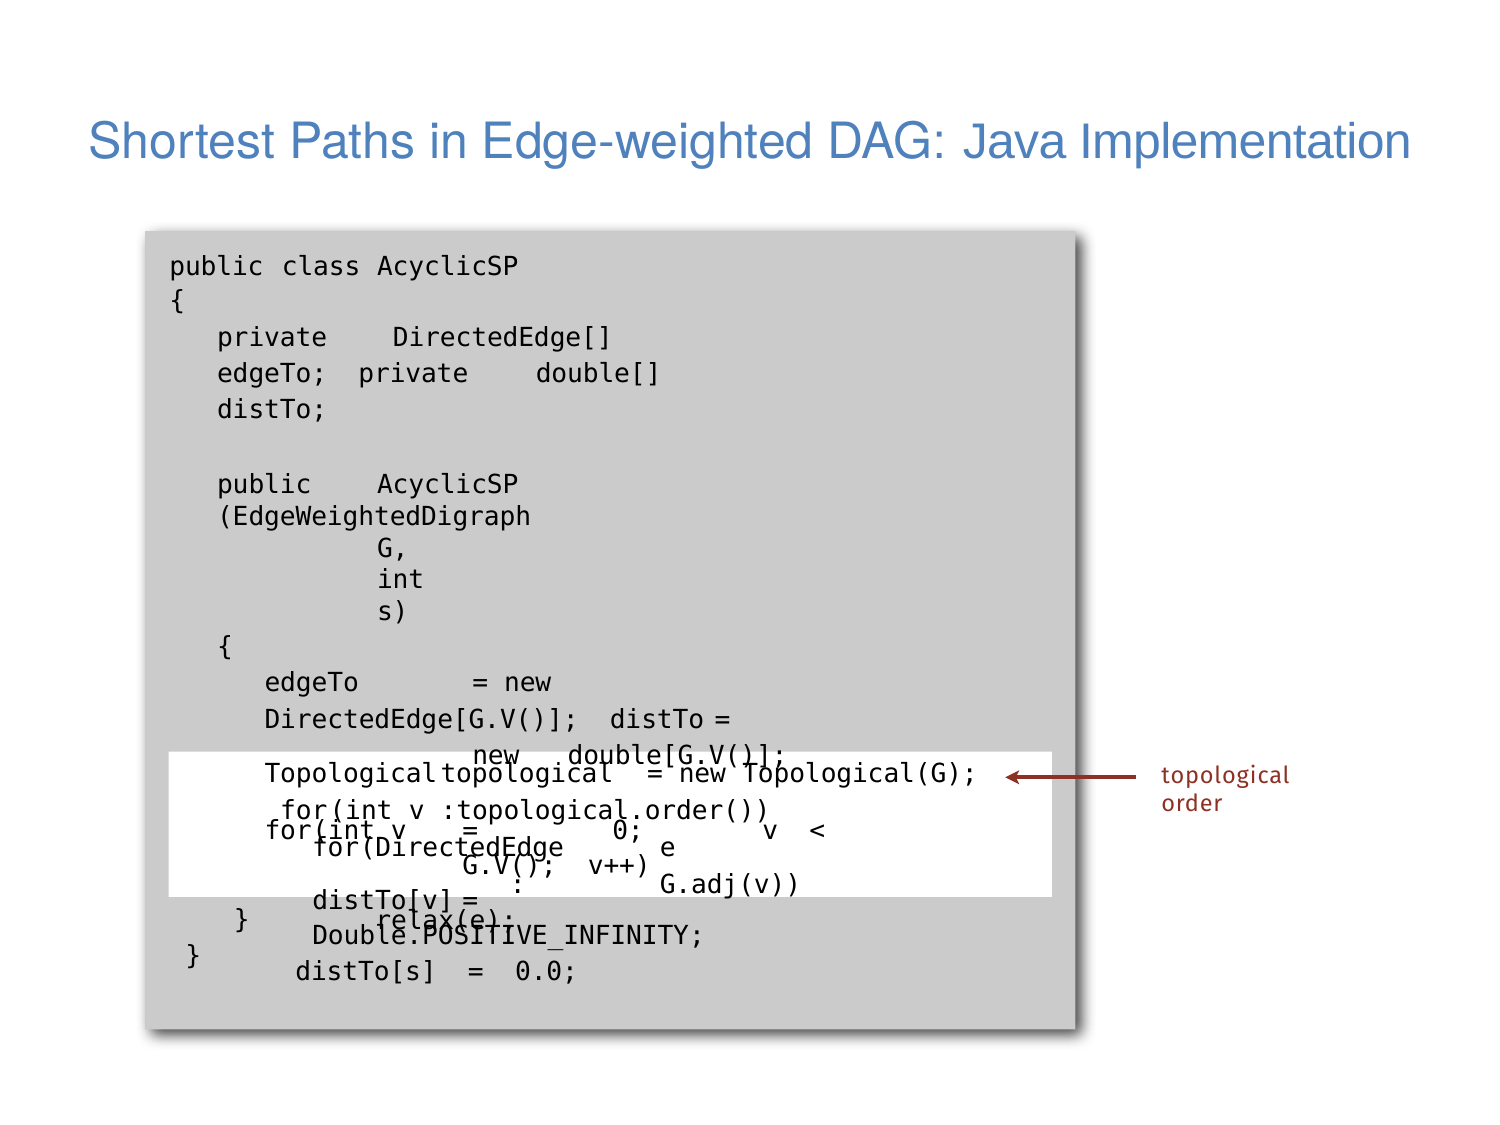

# Shortest Paths in Edge-weighted DAG: Java Implementation

public	class	AcyclicSP
{
private	DirectedEdge[]	edgeTo;  private	double[]	distTo;

public	AcyclicSP  (EdgeWeightedDigraph	G,	int	s)
{
edgeTo	=	new	DirectedEdge[G.V()];  distTo	=	new	double[G.V()];

for	(int v	= 	0;	v  <	G.V();  v++)
	distTo[v]	=	Double.POSITIVE_INFINITY;
     distTo[s]  =  0.0;
Topological	topological	=	new	Topological(G);  for	(int	v	:	topological.order())
for	(DirectedEdge	e	:	G.adj(v))  relax(e);

topological order

}
}